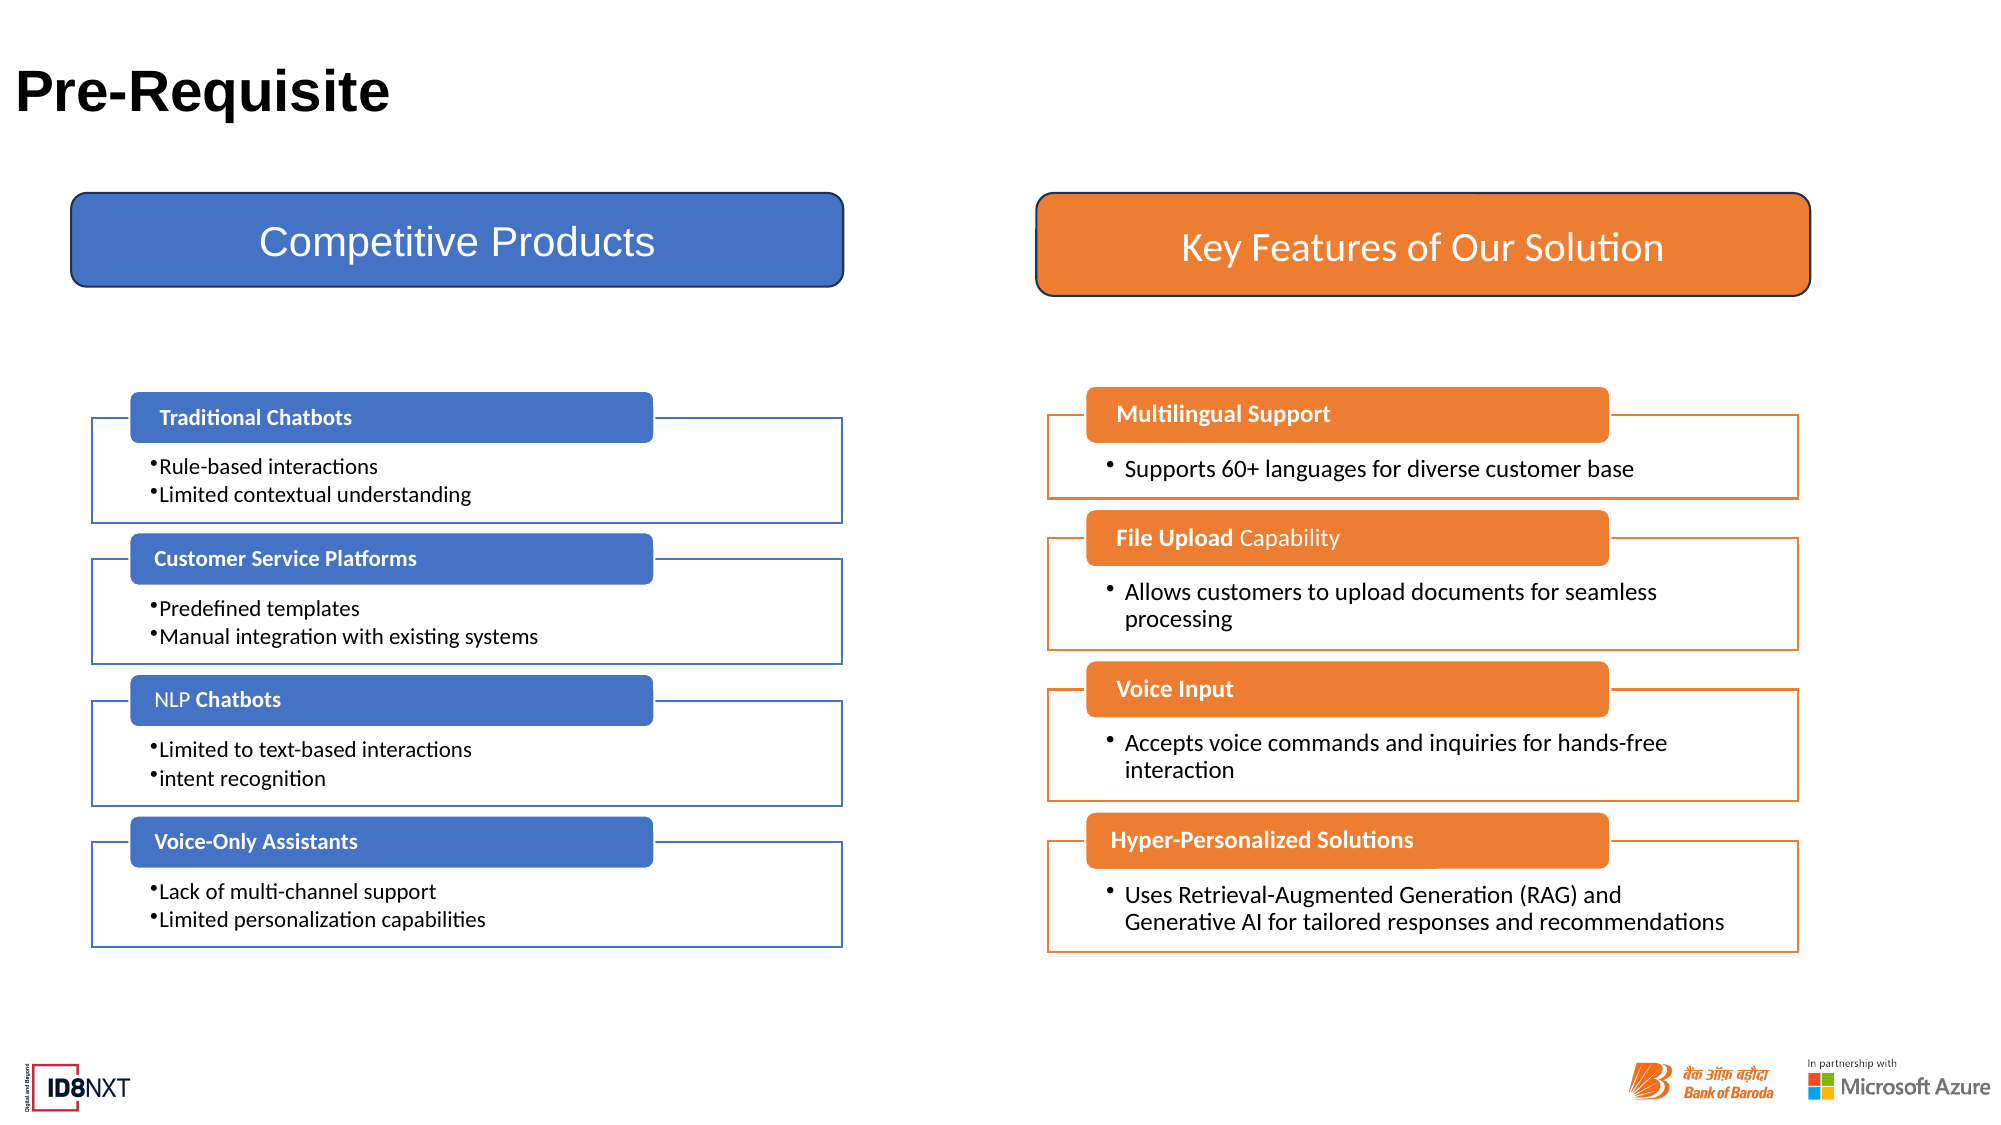

# Pre-Requisite
Competitive Products
Key Features of Our Solution
Rule-based interactions
Limited contextual understanding
 Traditional Chatbots
Predefined templates
Manual integration with existing systems
Customer Service Platforms
Limited to text-based interactions
intent recognition
NLP Chatbots
Lack of multi-channel support
Limited personalization capabilities
Voice-Only Assistants
Supports 60+ languages for diverse customer base
 Multilingual Support
Allows customers to upload documents for seamless processing
 File Upload Capability
Accepts voice commands and inquiries for hands-free interaction
 Voice Input
Uses Retrieval-Augmented Generation (RAG) and Generative AI for tailored responses and recommendations
Hyper-Personalized Solutions